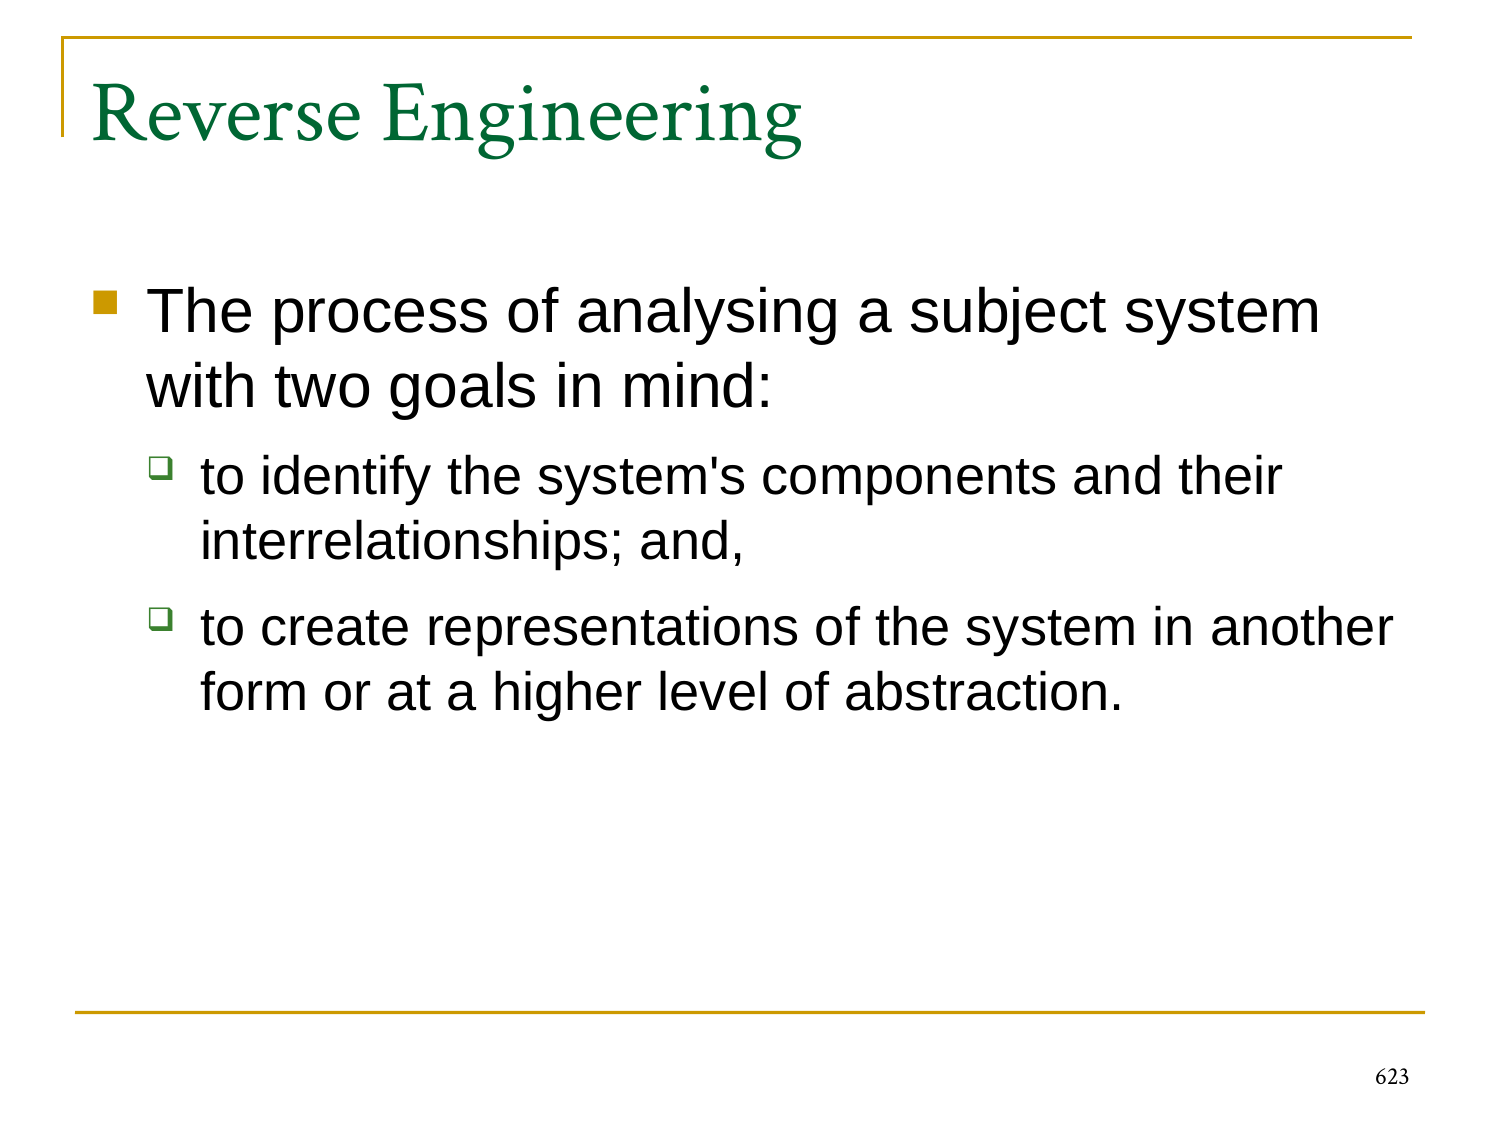

# Reverse Engineering
The process of analysing a subject system with two goals in mind:
to identify the system's components and their interrelationships; and,
to create representations of the system in another form or at a higher level of abstraction.
623